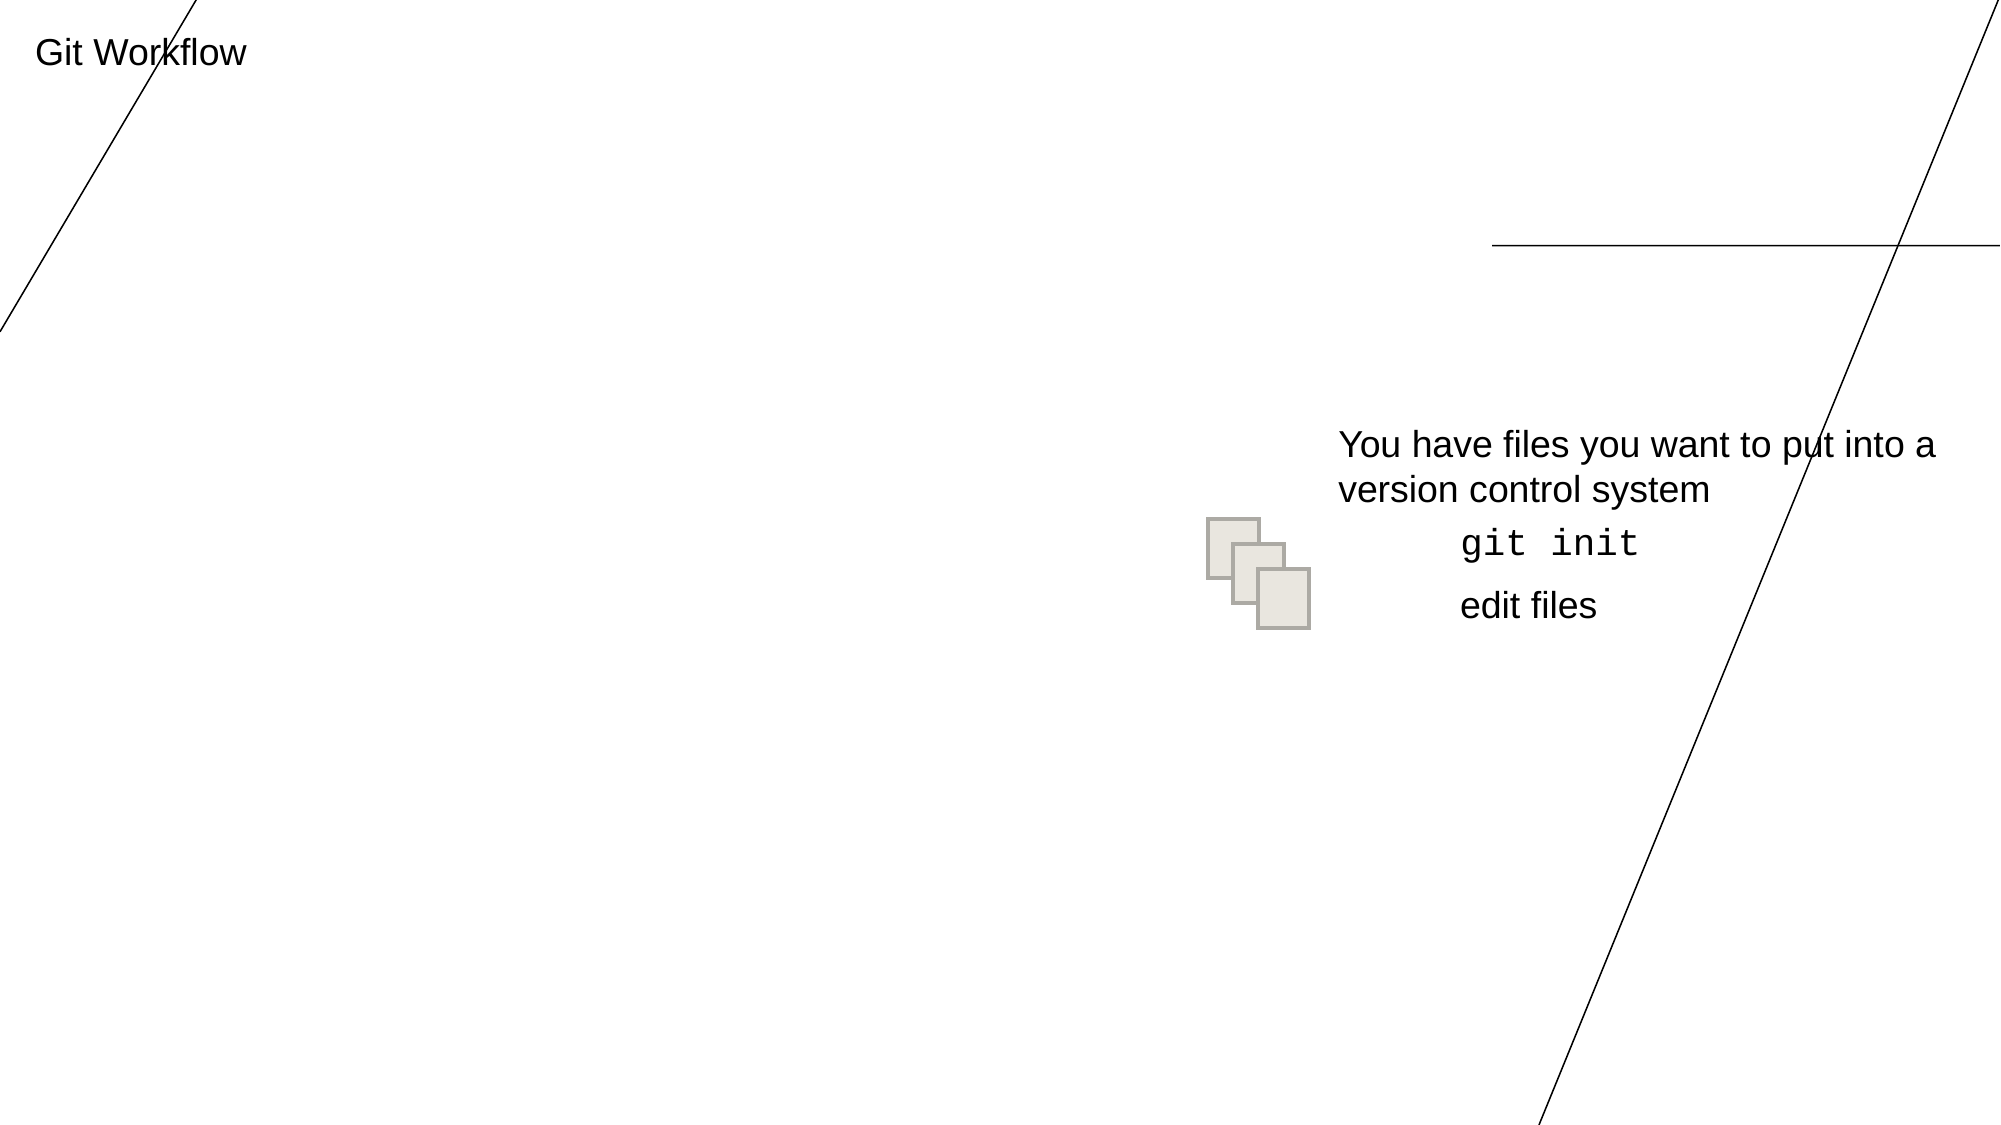

Git Workflow
You have files you want to put into a version control system
git init

edit files